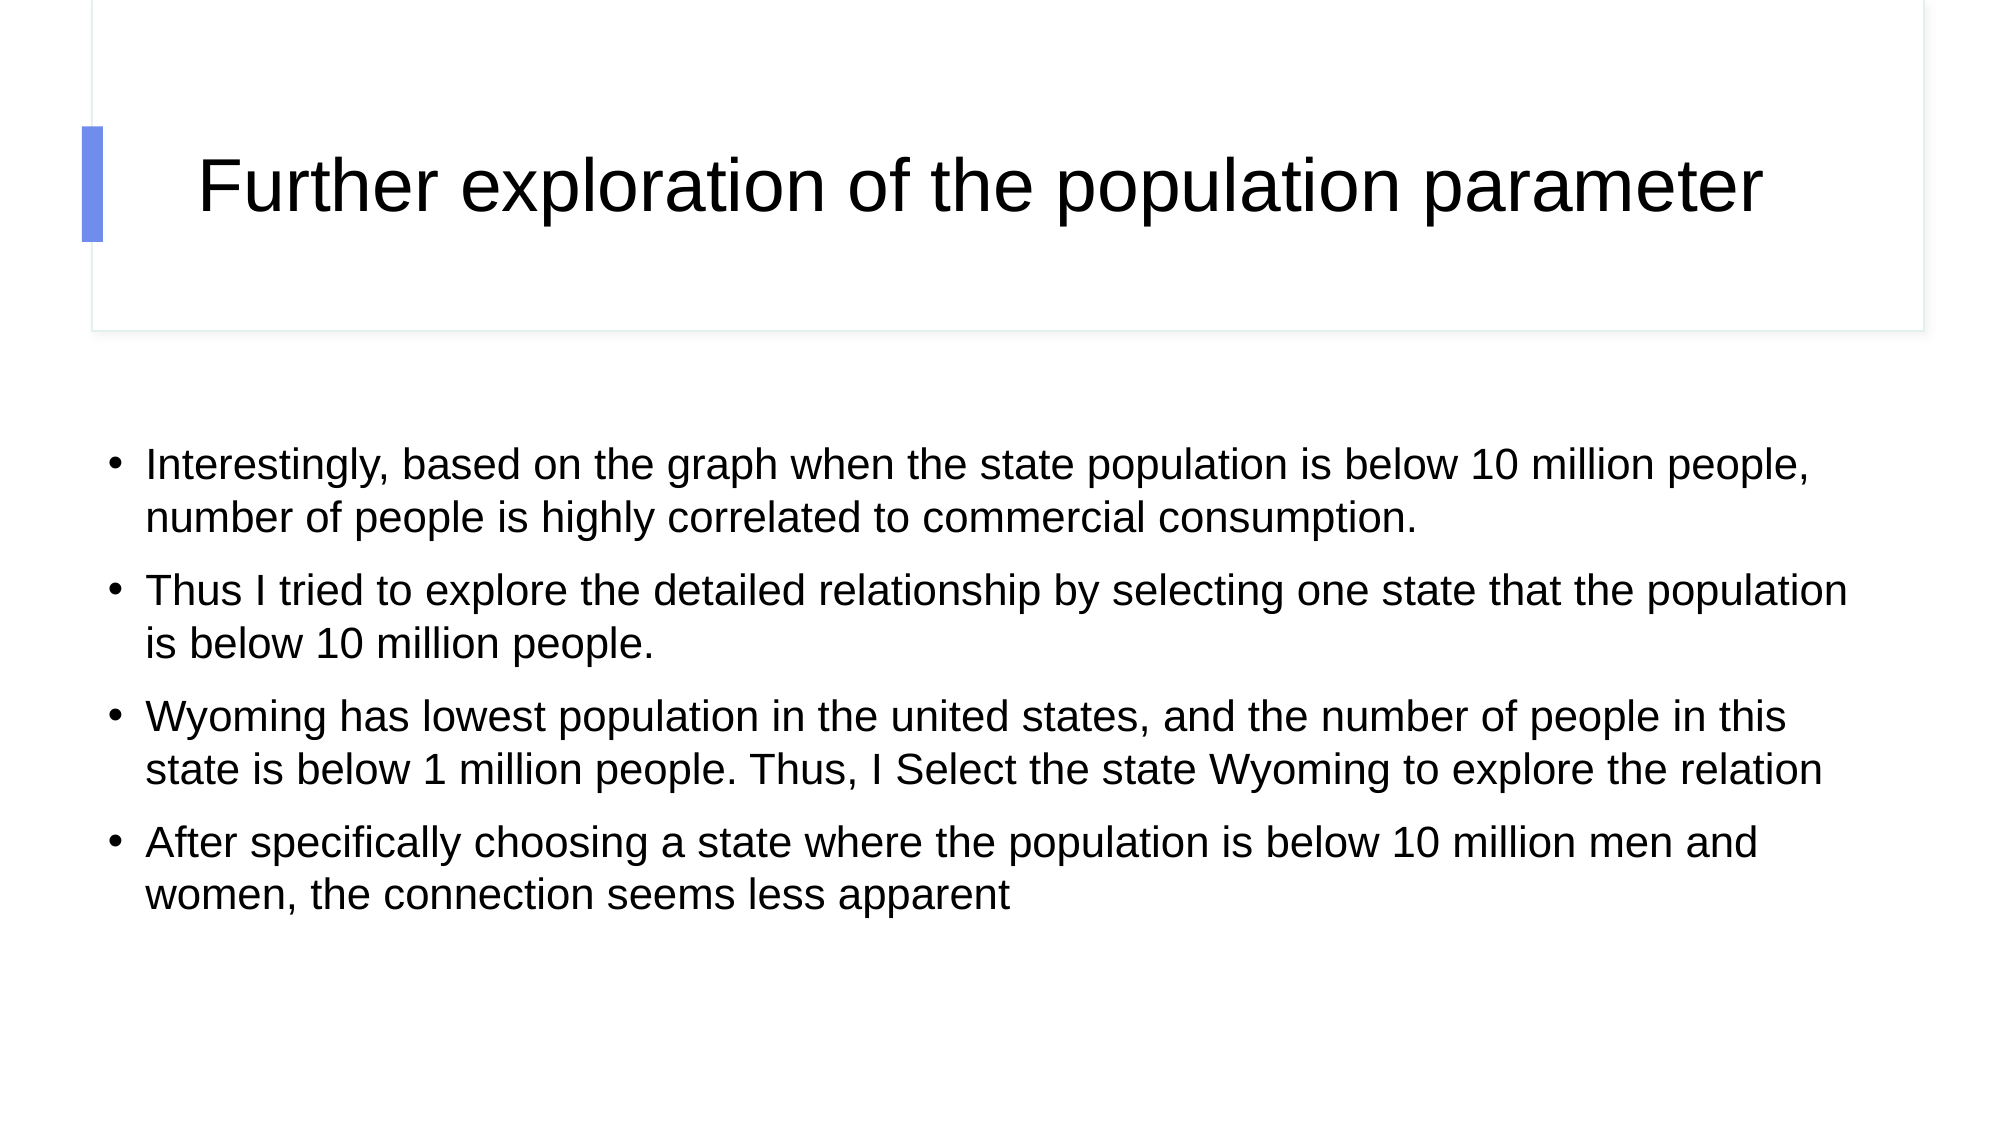

# Further exploration of the population parameter

Interestingly, based on the graph when the state population is below 10 million people, number of people is highly correlated to commercial consumption.
Thus I tried to explore the detailed relationship by selecting one state that the population is below 10 million people.
Wyoming has lowest population in the united states, and the number of people in this state is below 1 million people. Thus, I Select the state Wyoming to explore the relation
After specifically choosing a state where the population is below 10 million men and women, the connection seems less apparent